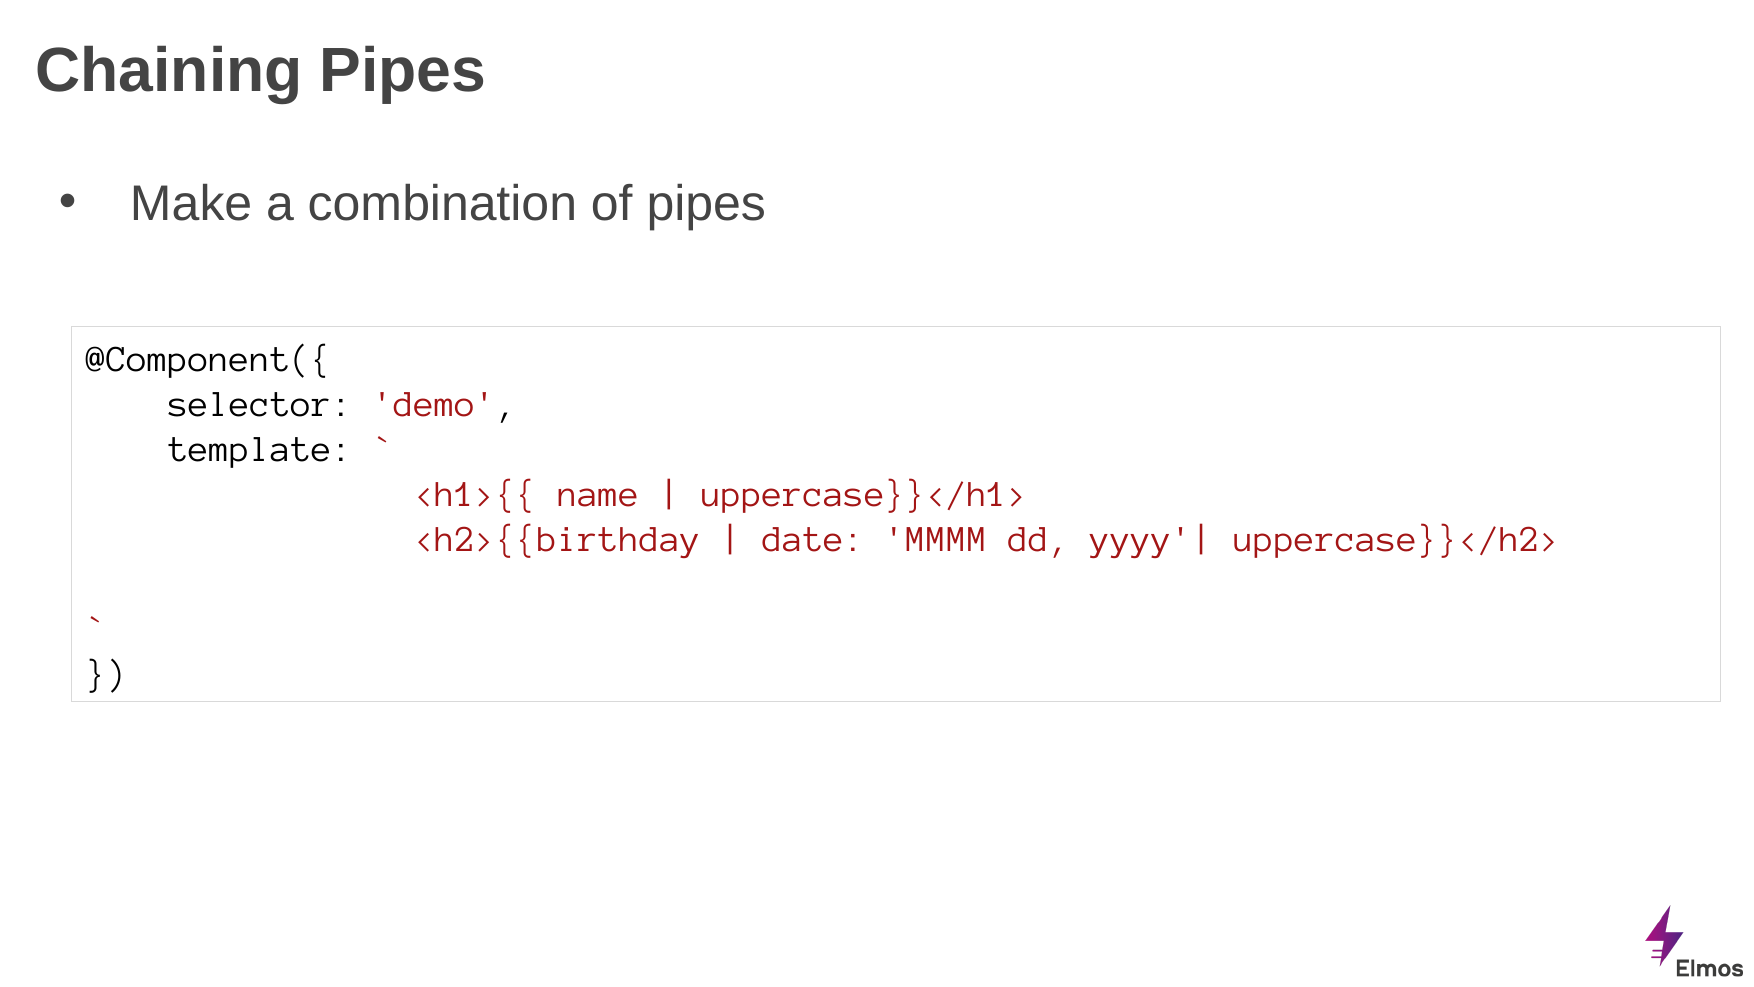

# Chaining Pipes
Make a combination of pipes
@Component({
    selector: 'demo',
    template: `
                <h1>{{ name | uppercase}}</h1>
                <h2>{{birthday | date: 'MMMM dd, yyyy'| uppercase}}</h2>
`
})